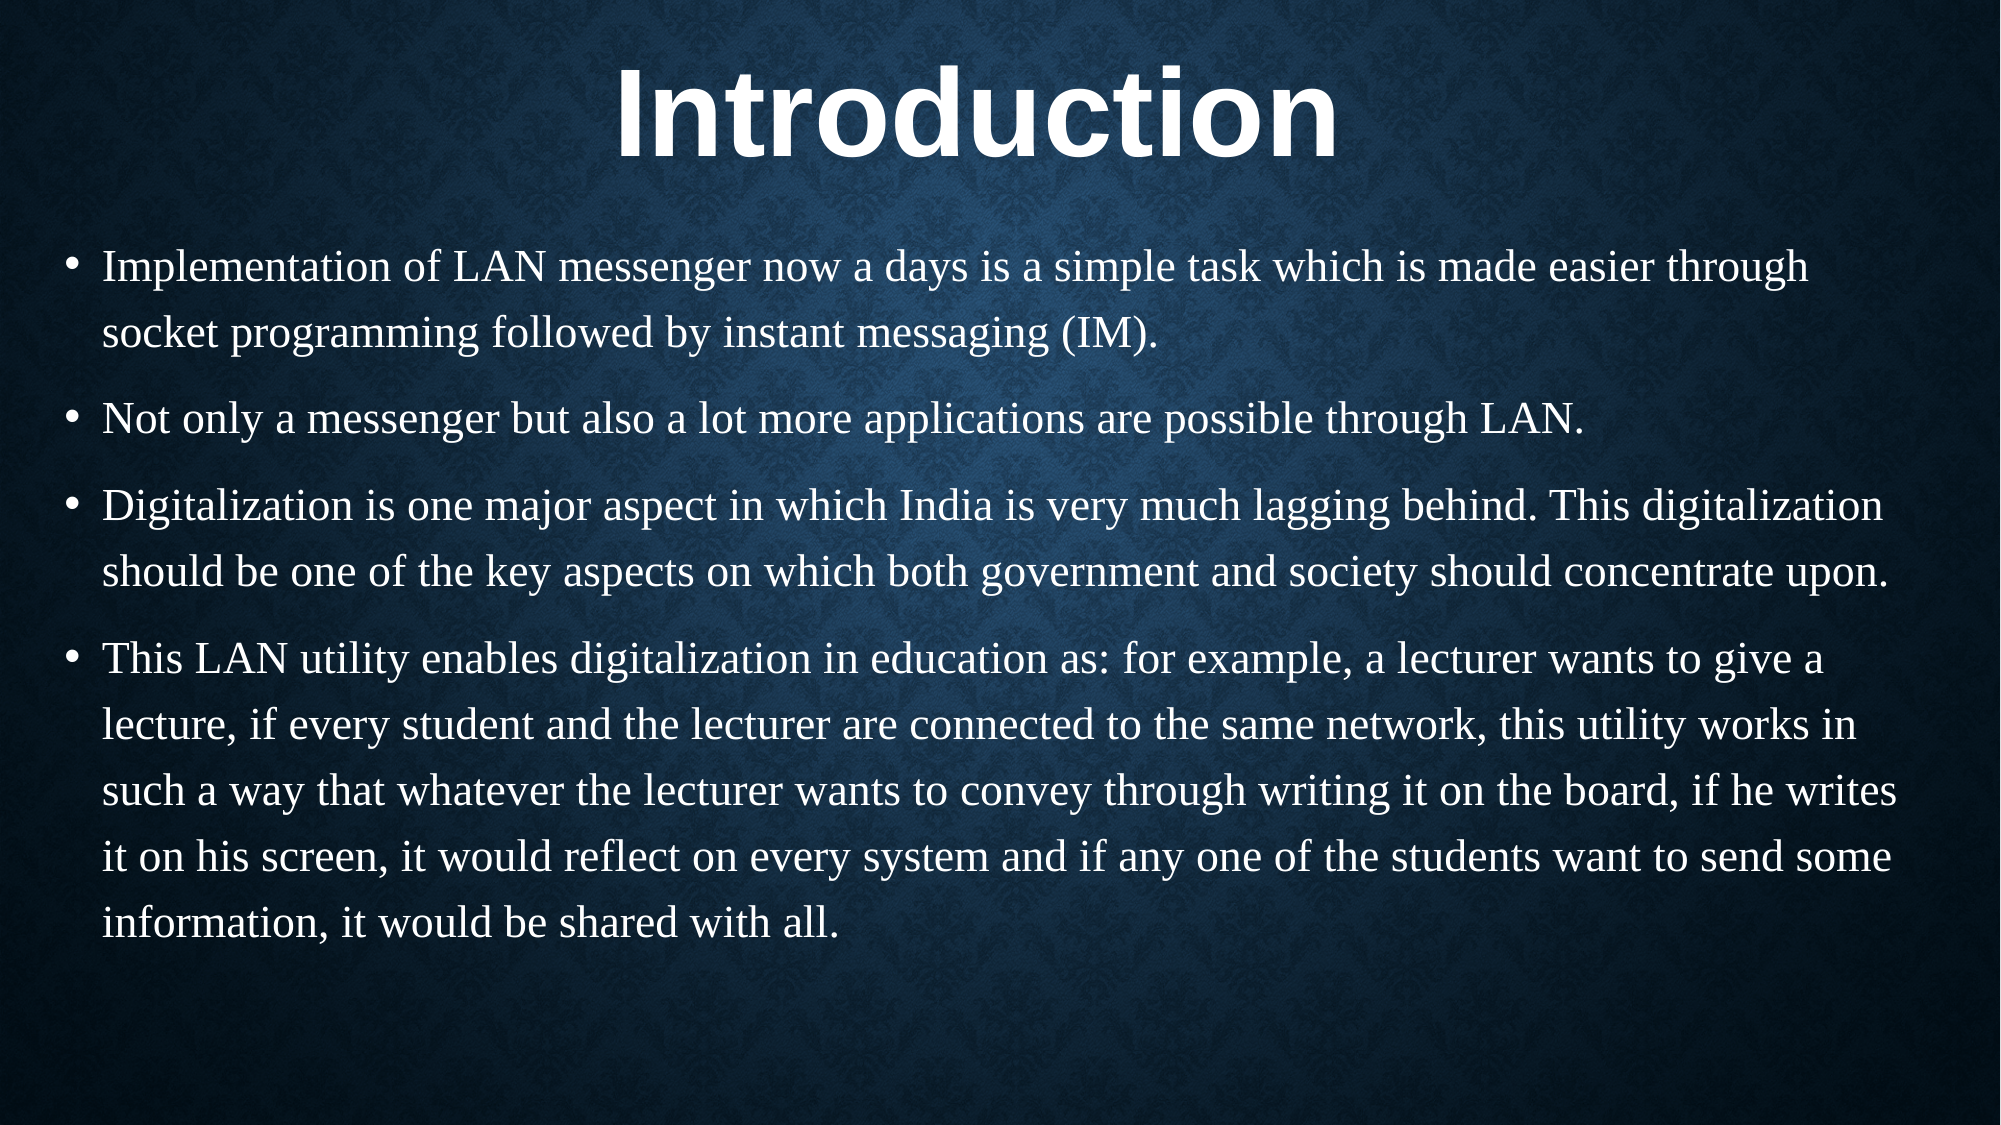

# Introduction
Implementation of LAN messenger now a days is a simple task which is made easier through socket programming followed by instant messaging (IM).
Not only a messenger but also a lot more applications are possible through LAN.
Digitalization is one major aspect in which India is very much lagging behind. This digitalization should be one of the key aspects on which both government and society should concentrate upon.
This LAN utility enables digitalization in education as: for example, a lecturer wants to give a lecture, if every student and the lecturer are connected to the same network, this utility works in such a way that whatever the lecturer wants to convey through writing it on the board, if he writes it on his screen, it would reflect on every system and if any one of the students want to send some information, it would be shared with all.